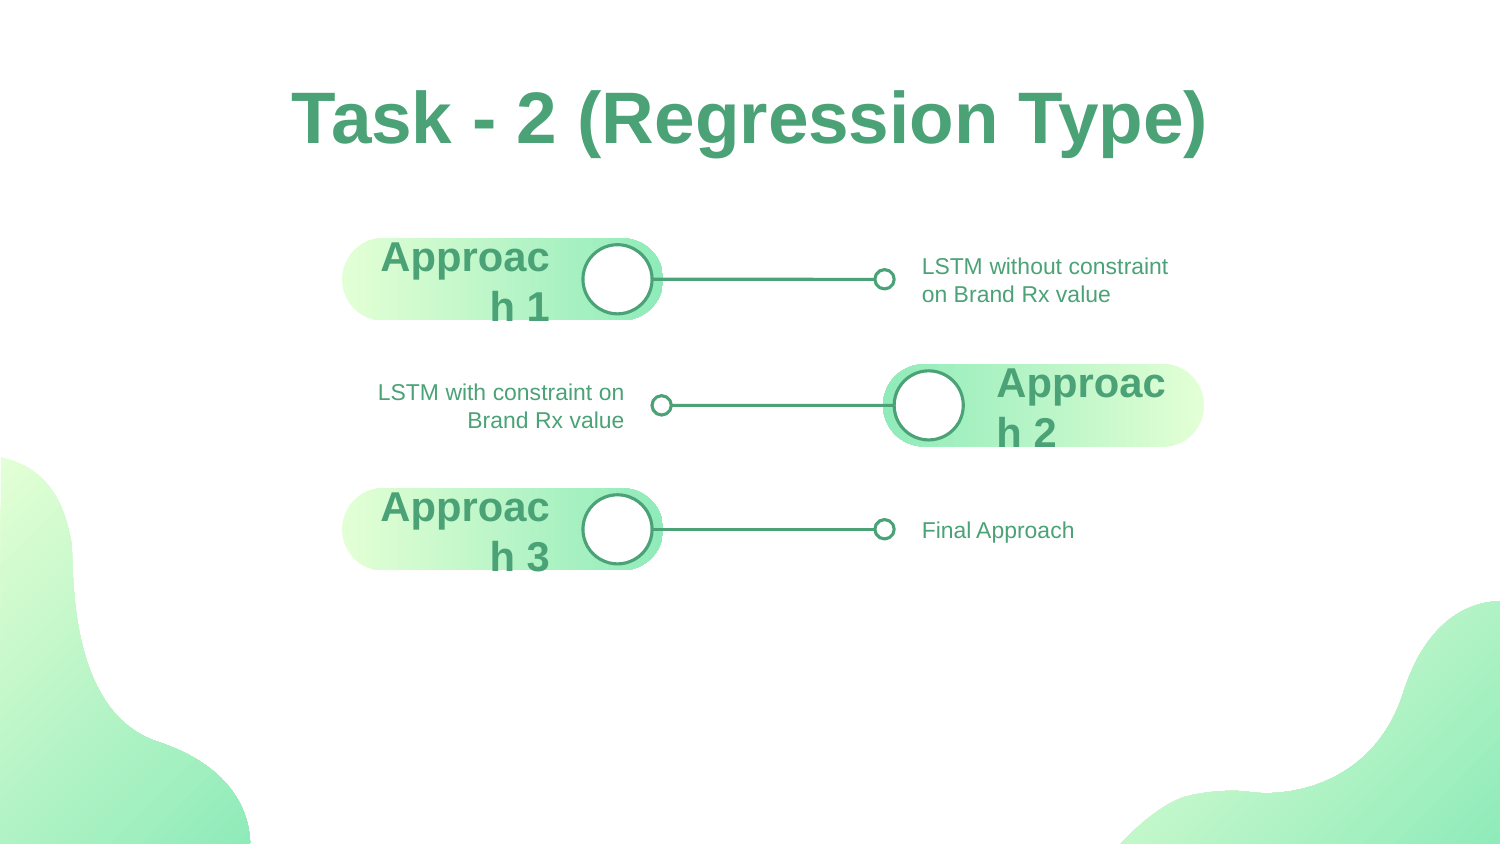

# Task - 2 (Regression Type)
LSTM without constraint on Brand Rx value

Approach 1

LSTM with constraint on Brand Rx value

Approach 2

Final Approach

Approach 3